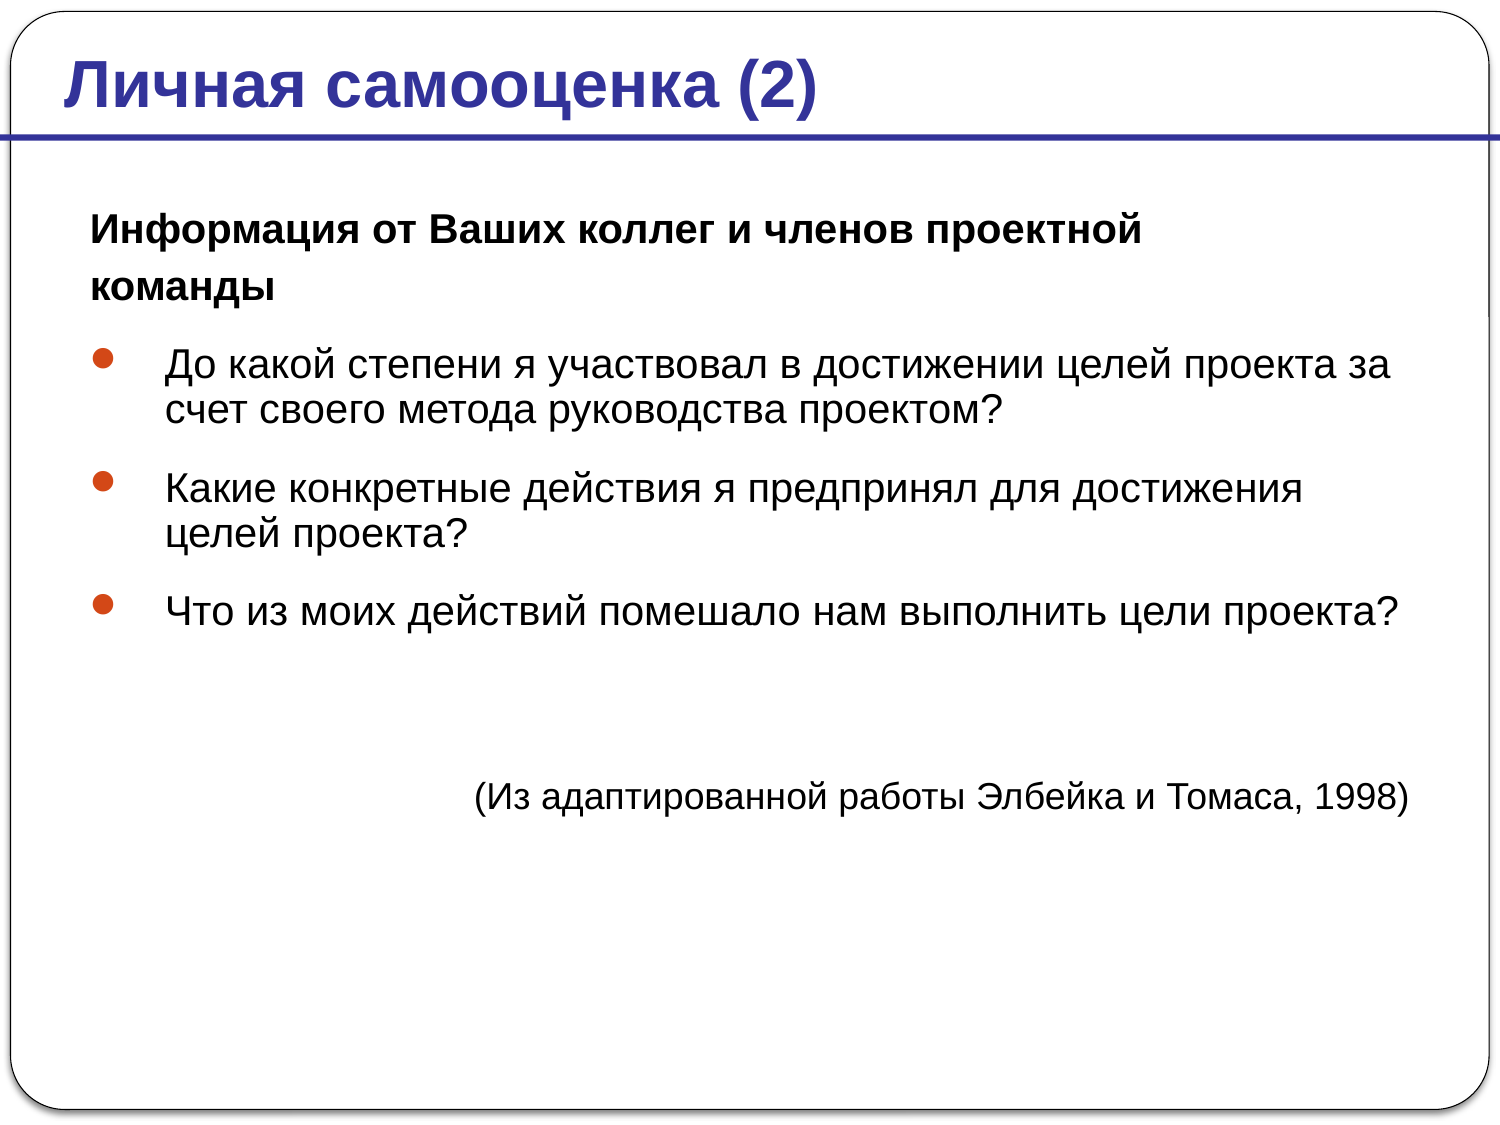

Личная самооценка (2)

Информация от Ваших коллег и членов проектной
команды
До какой степени я участвовал в достижении целей проекта за счет своего метода руководства проектом?
Какие конкретные действия я предпринял для достижения целей проекта?
Что из моих действий помешало нам выполнить цели проекта?

(Из адаптированной работы Элбейка и Томаса, 1998)